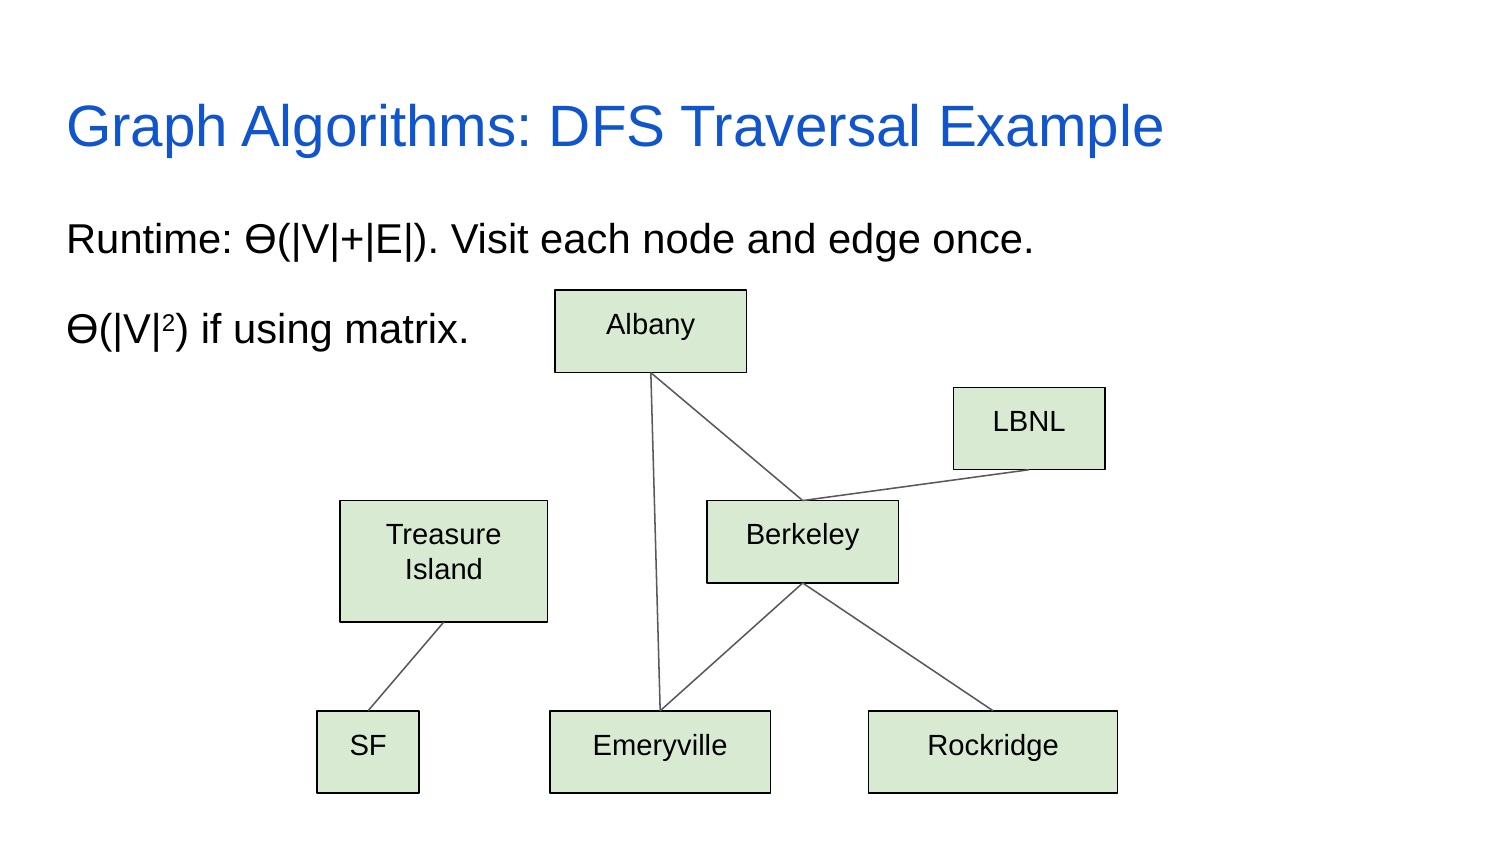

# Graph Algorithms: DFS Traversal Example
Runtime: ϴ(|V|+|E|). Visit each node and edge once.
ϴ(|V|2) if using matrix.
Albany
LBNL
Treasure Island
Berkeley
SF
Emeryville
Rockridge